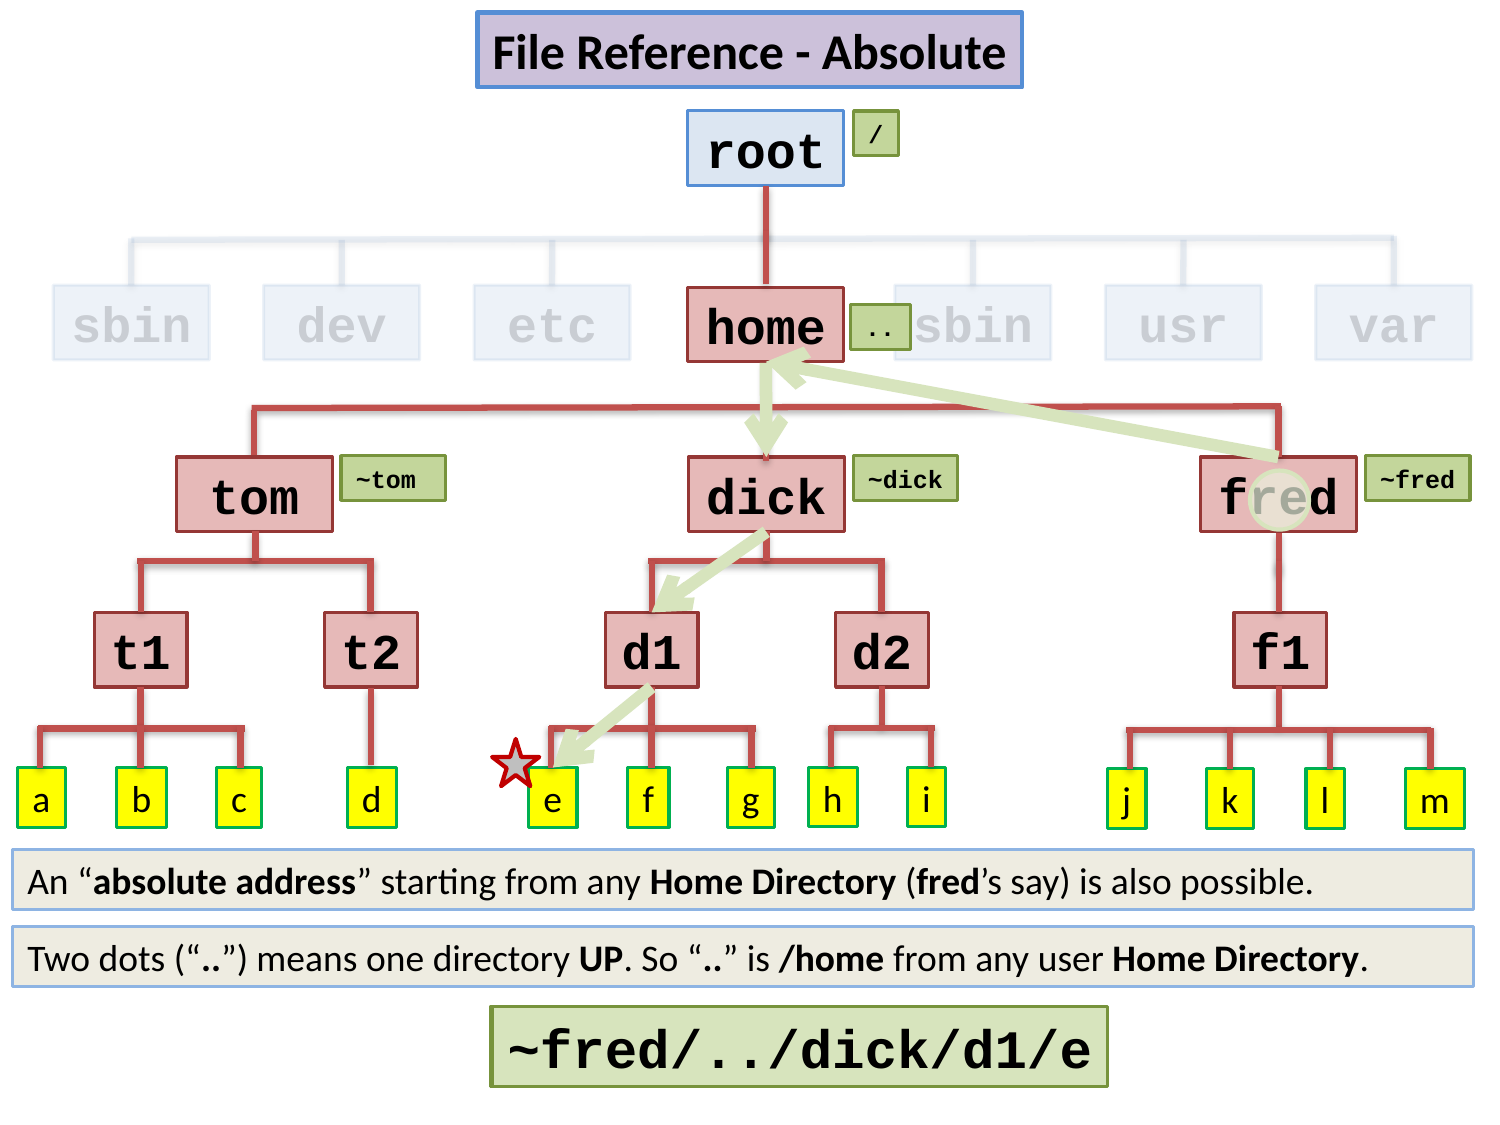

File Reference - Absolute
root
/
sbin
dev
etc
sbin
usr
var
home
~tom
~dick
~fred
tom
dick
fred
t1
t2
d1
d2
f1
h
i
a
b
c
d
e
f
g
j
k
l
m
..

An “absolute address” starting from any Home Directory (fred’s say) is also possible.
Two dots (“..”) means one directory UP. So “..” is /home from any user Home Directory.
~fred
~fred/..
~fred/../dick
~fred/../dick/d1
~fred/../dick/d1/e